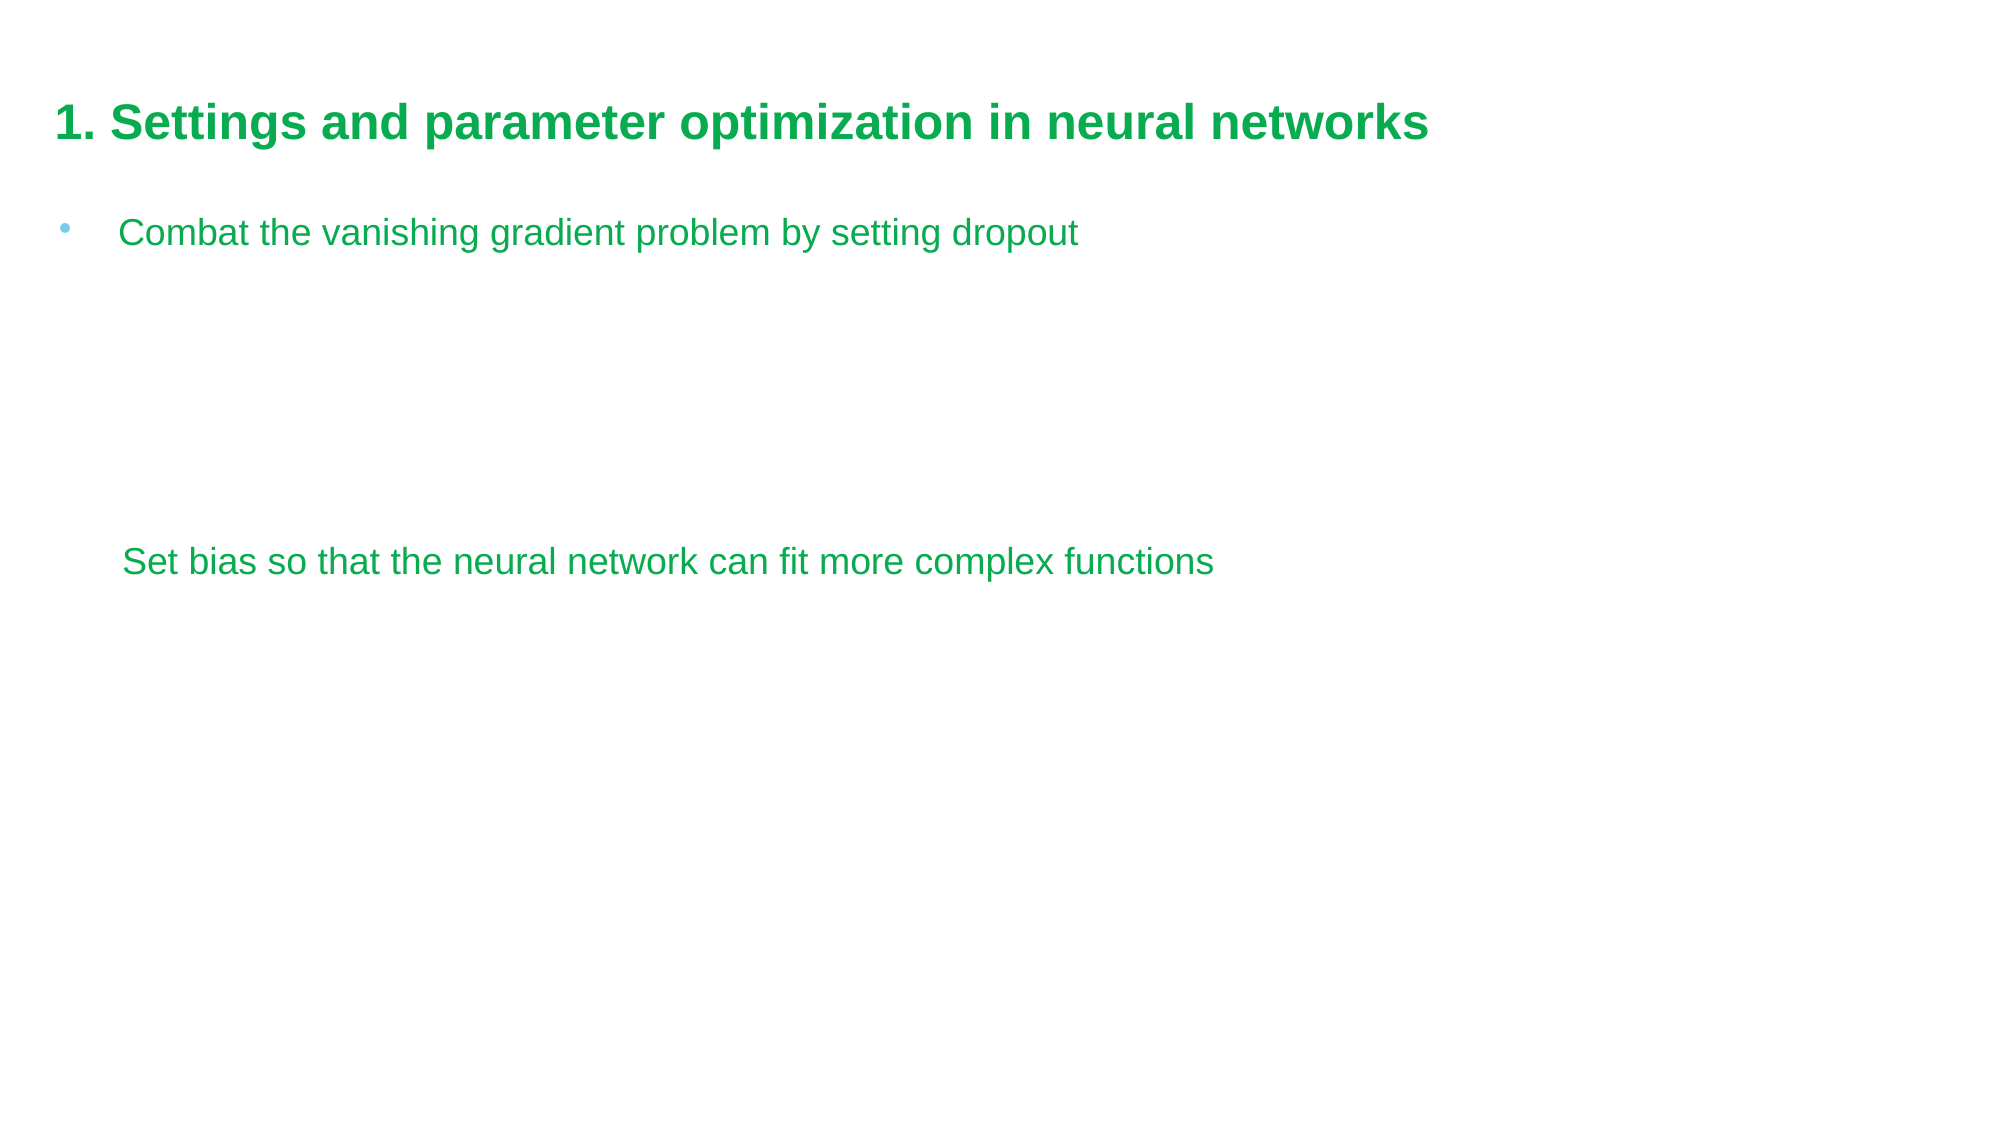

# 1. Settings and parameter optimization in neural networks
Combat the vanishing gradient problem by setting dropout

      Set bias so that the neural network can fit more complex functions